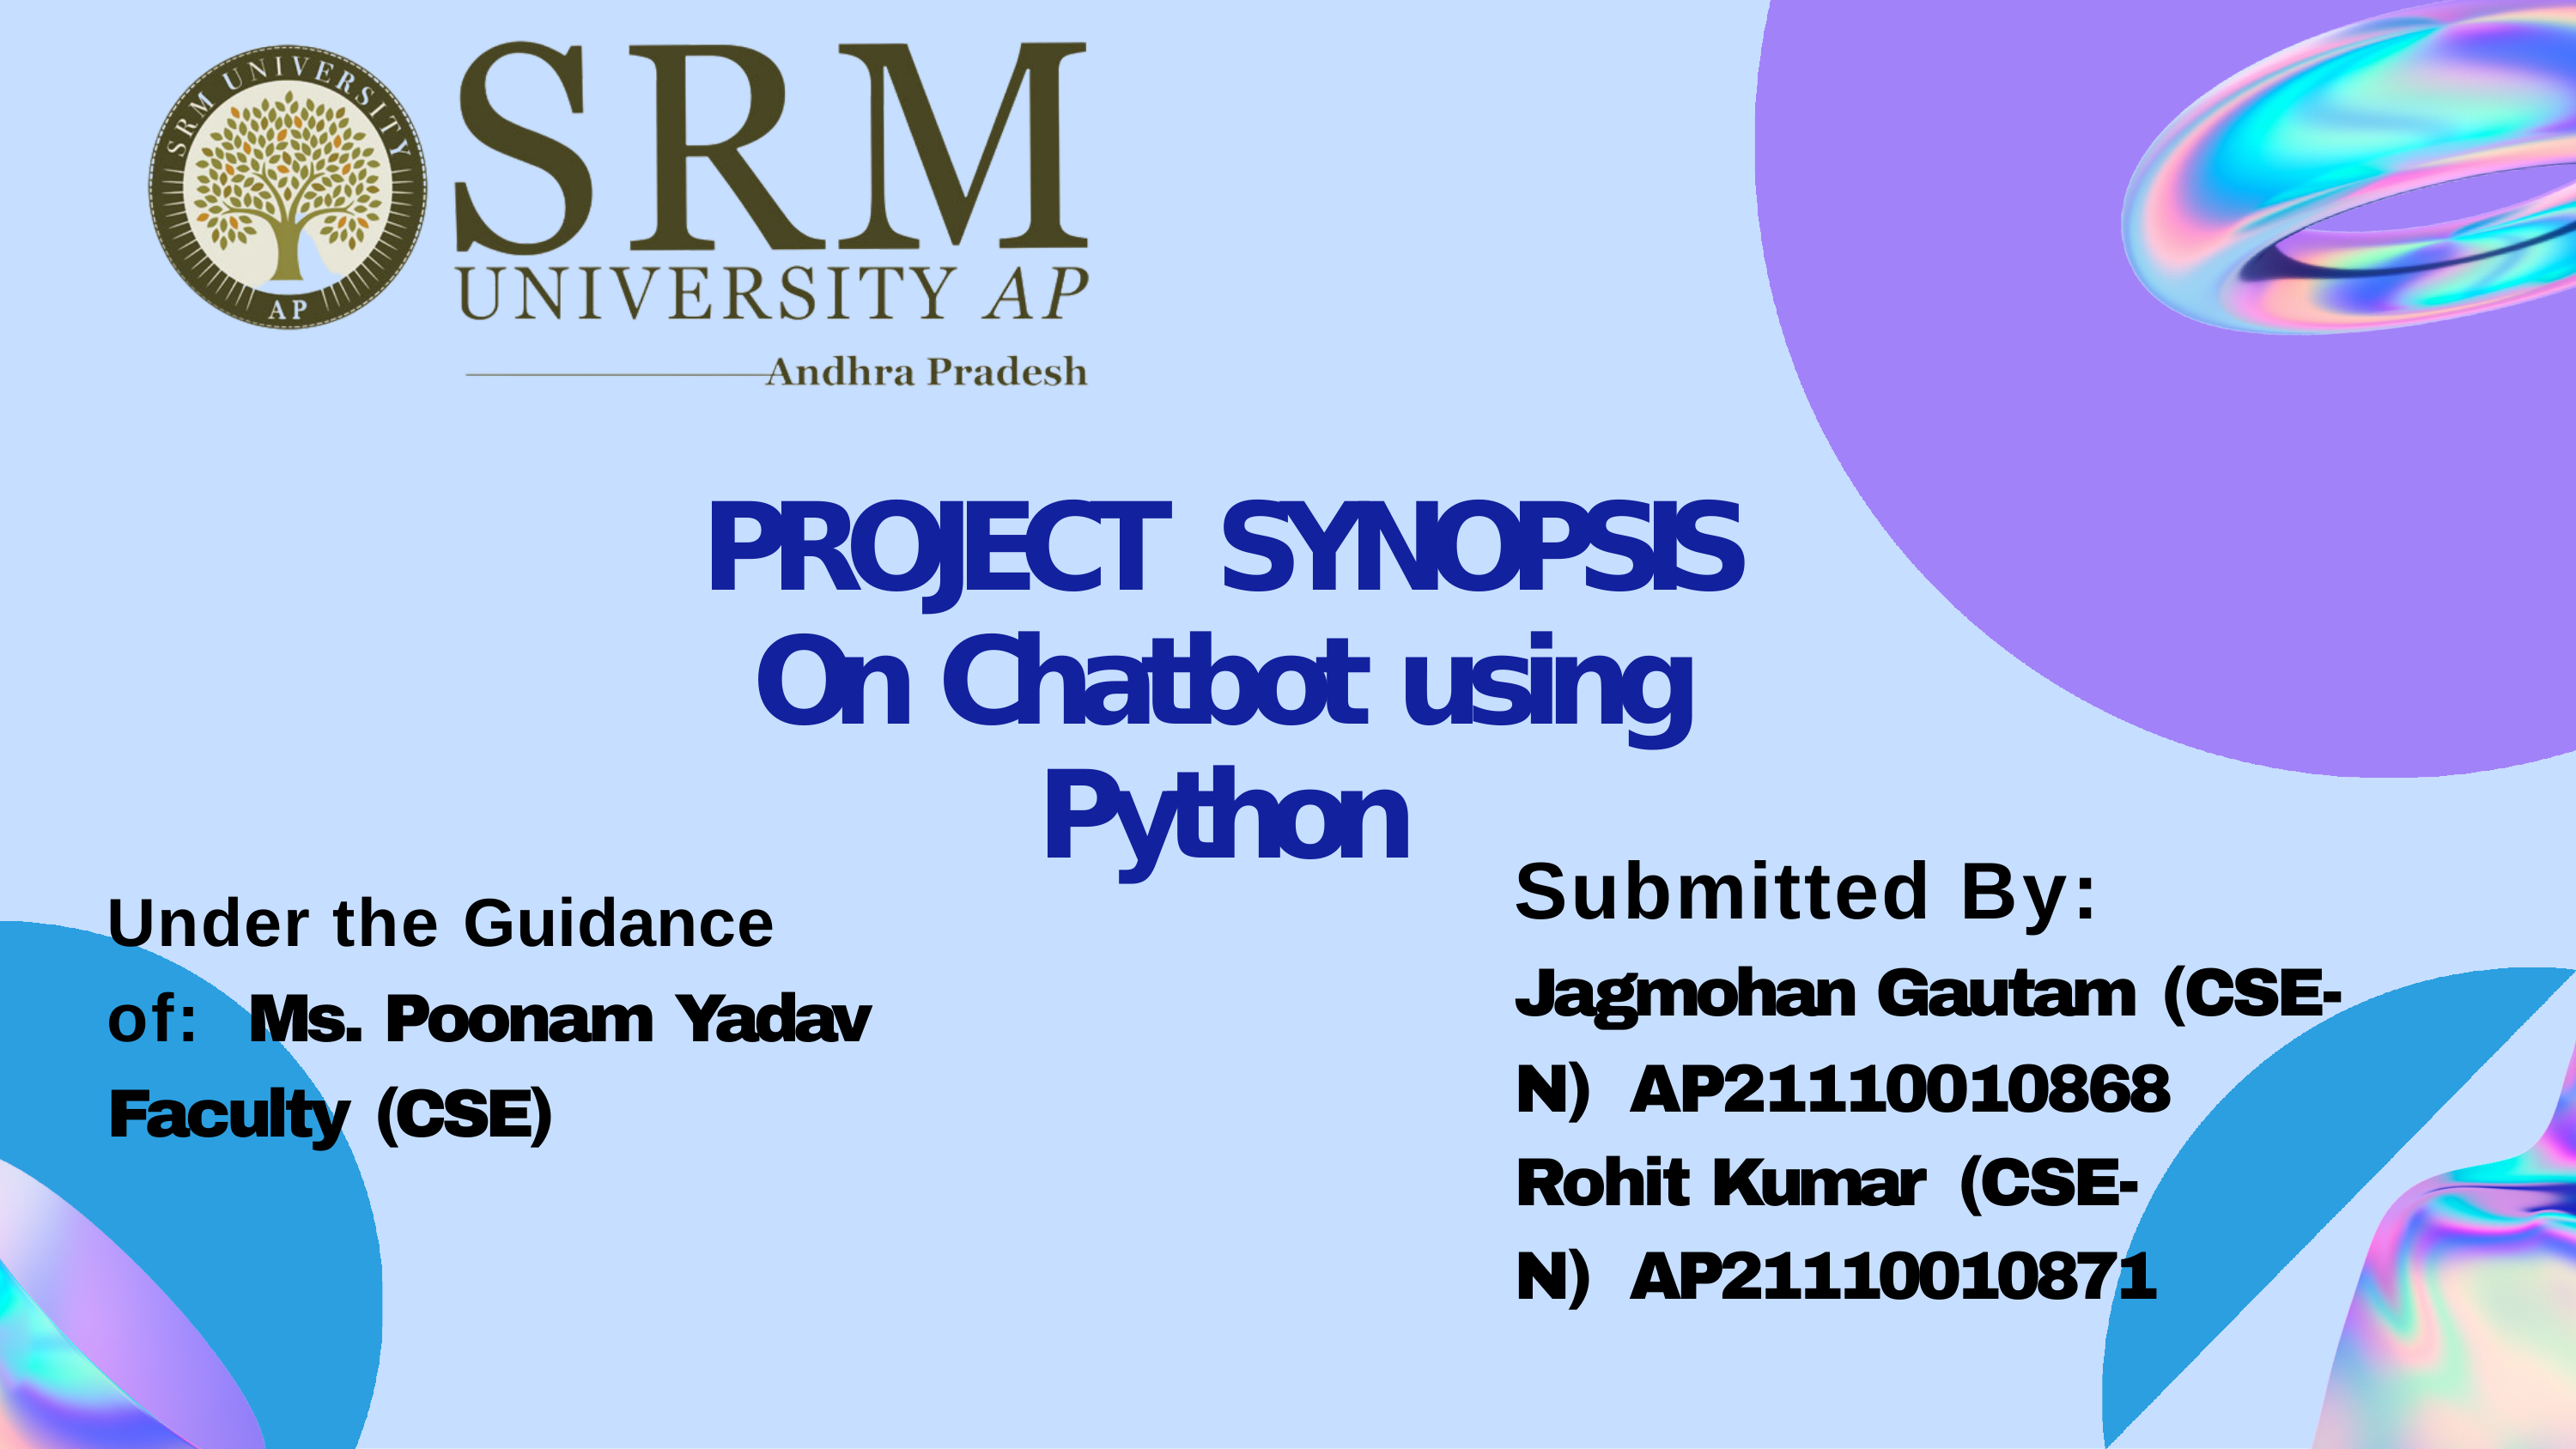

# PROJECT SYNOPSIS
On Chatbot using Python
Submitted By:  Jagmohan Gautam (CSE-N)  AP21110010868
Rohit Kumar (CSE-N)  AP21110010871
Under the Guidance of:  Ms. Poonam Yadav  Faculty (CSE)